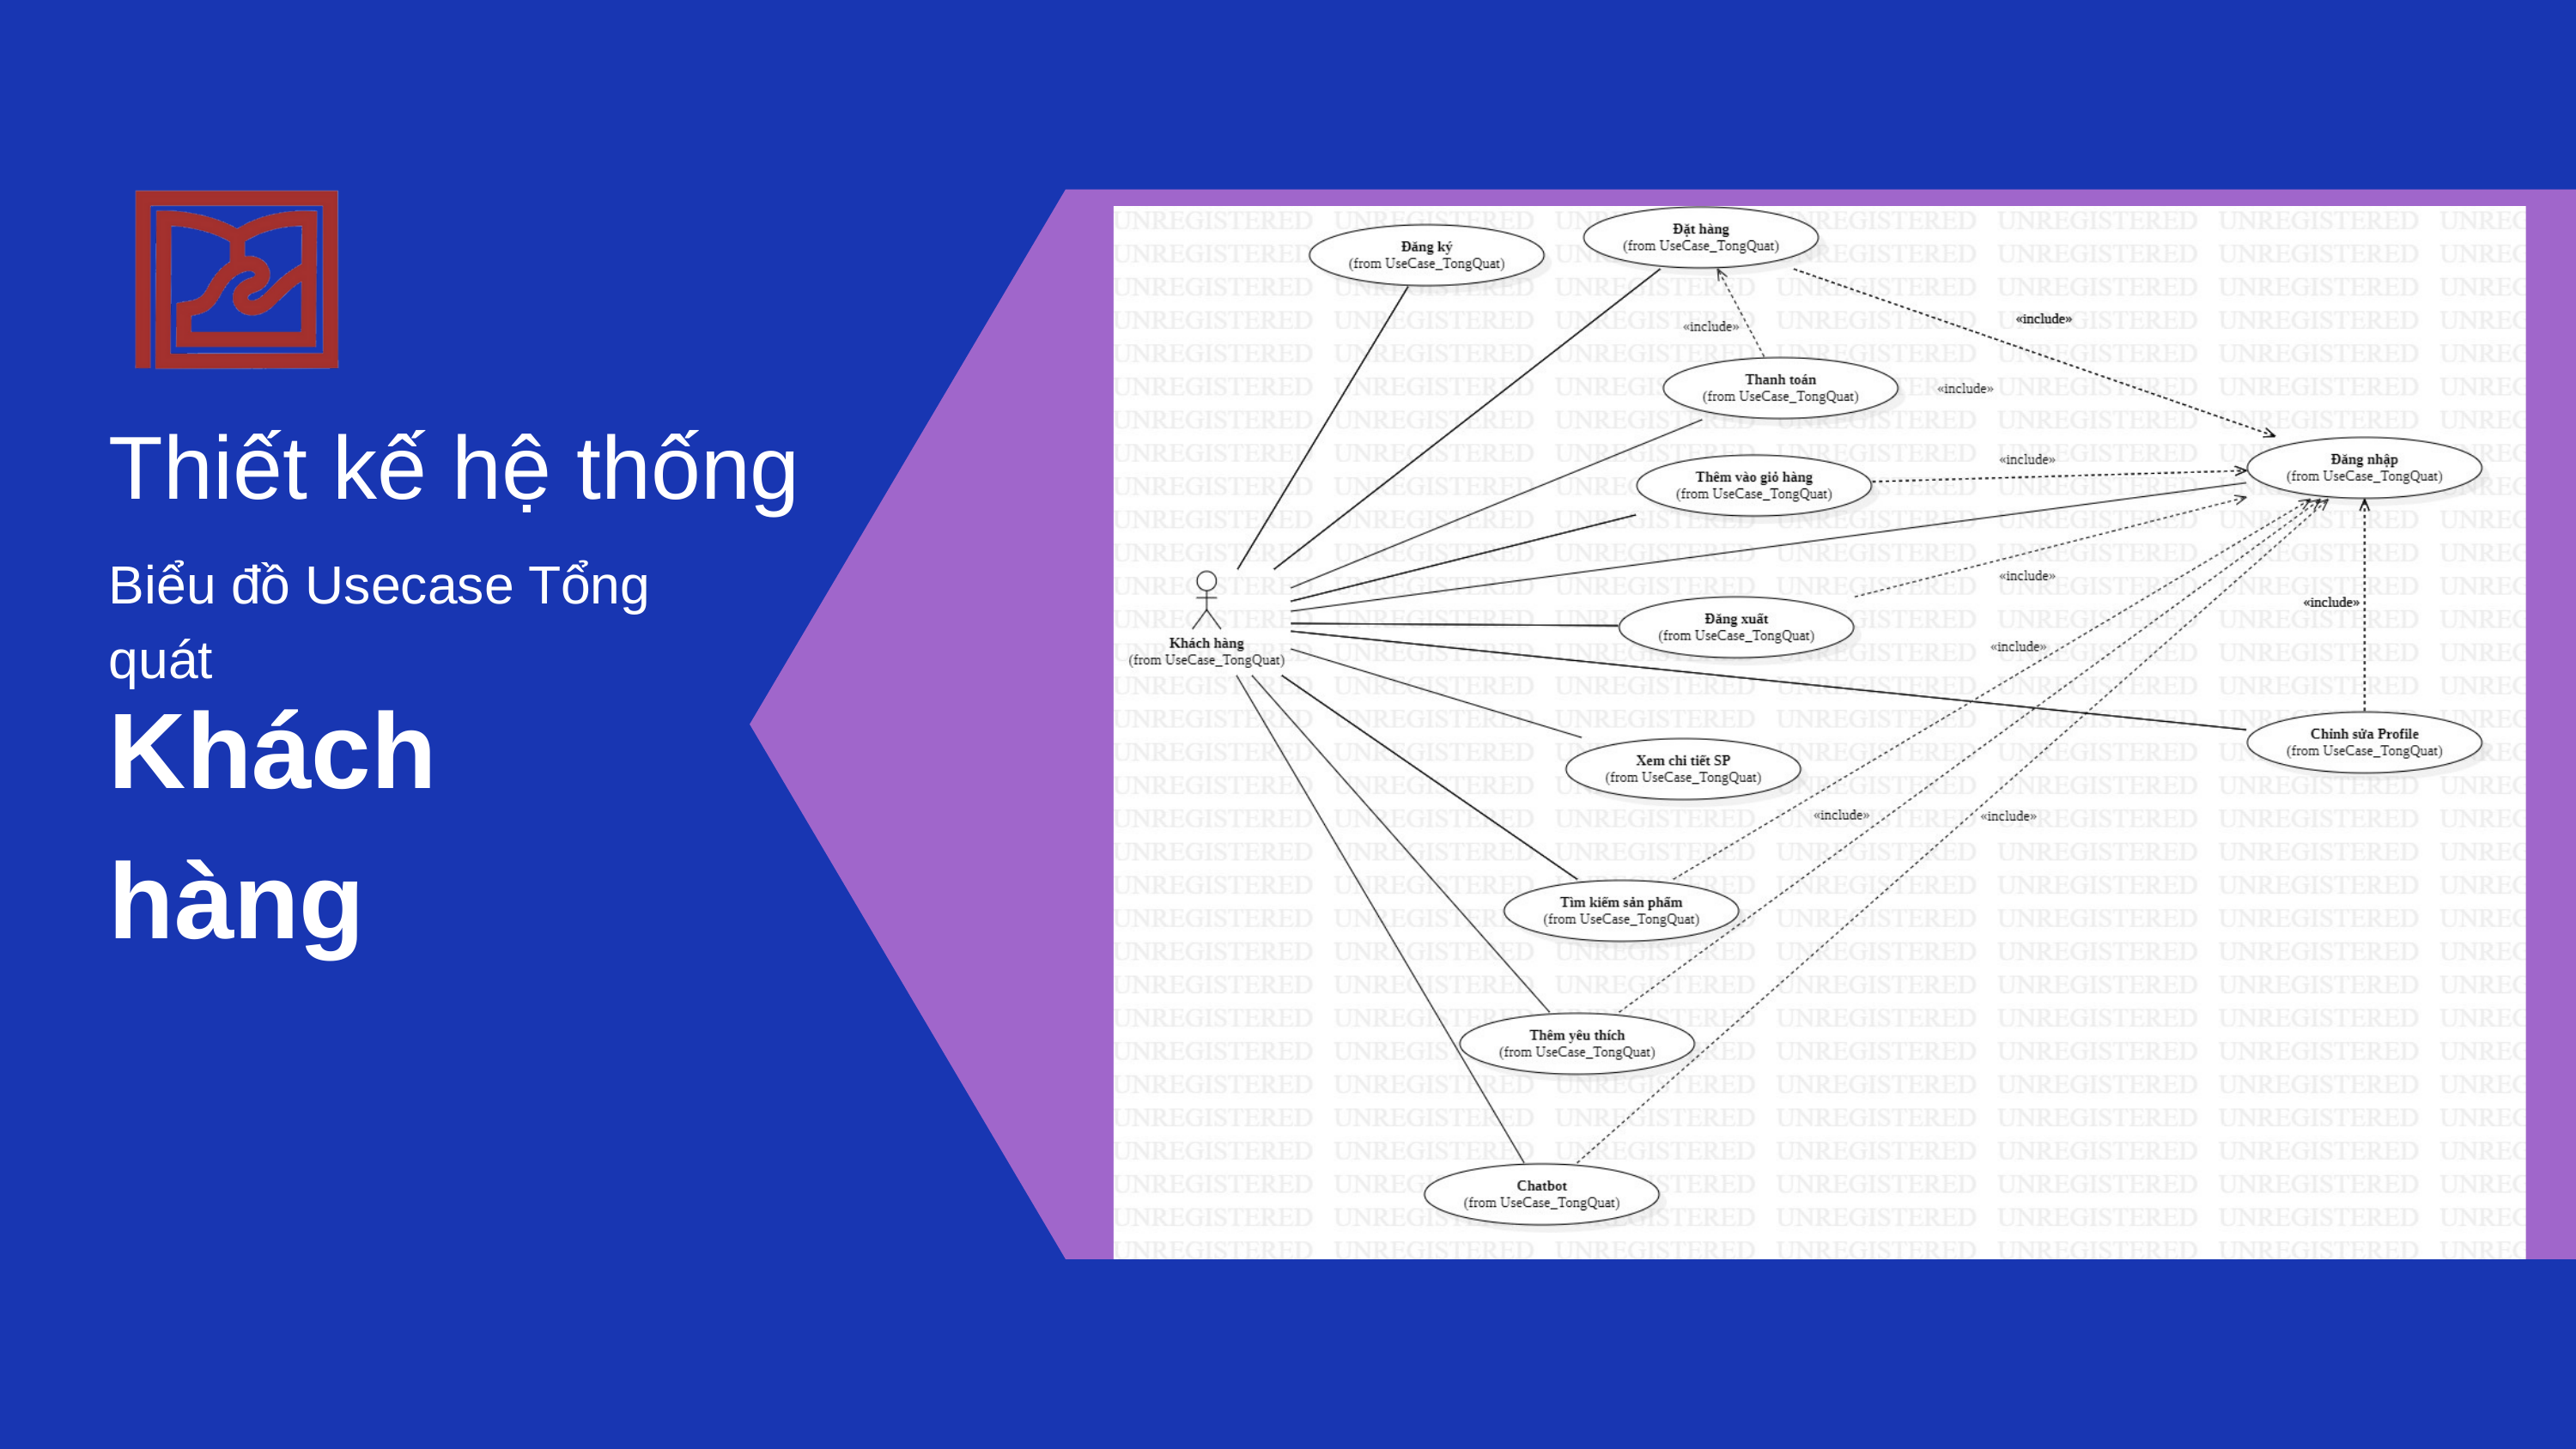

Thiết kế hệ thống
Biểu đồ Usecase Tổng quát
Khách hàng